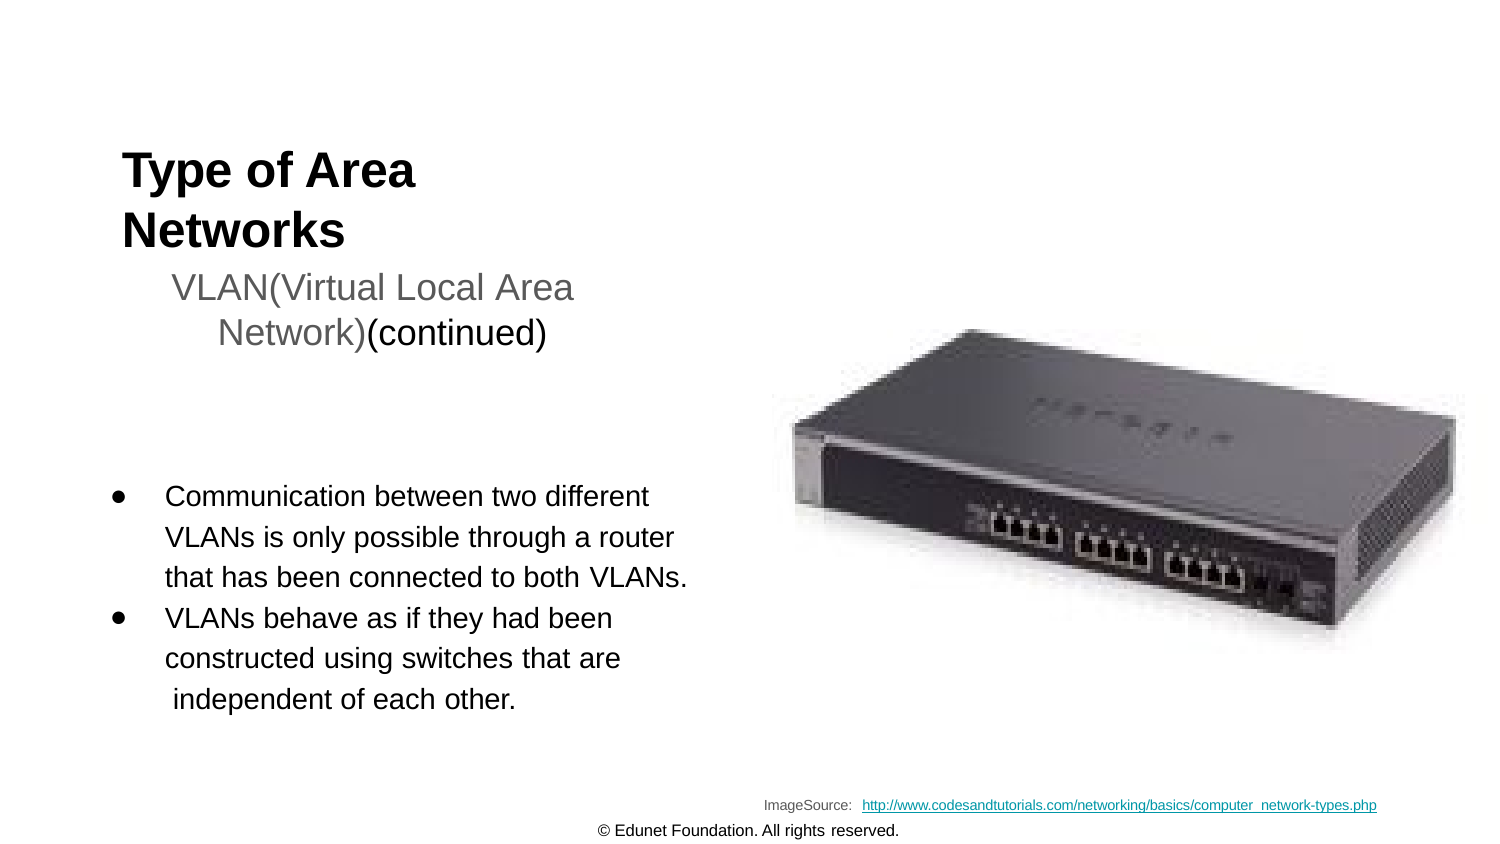

# Type of Area Networks
VLAN(Virtual Local Area  Network)(continued)

Communication between two different  VLANs is only possible through a router  that has been connected to both VLANs.
VLANs behave as if they had been  constructed using switches that are  independent of each other.
ImageSource:  http://www.codesandtutorials.com/networking/basics/computer_network-types.php
© Edunet Foundation. All rights reserved.